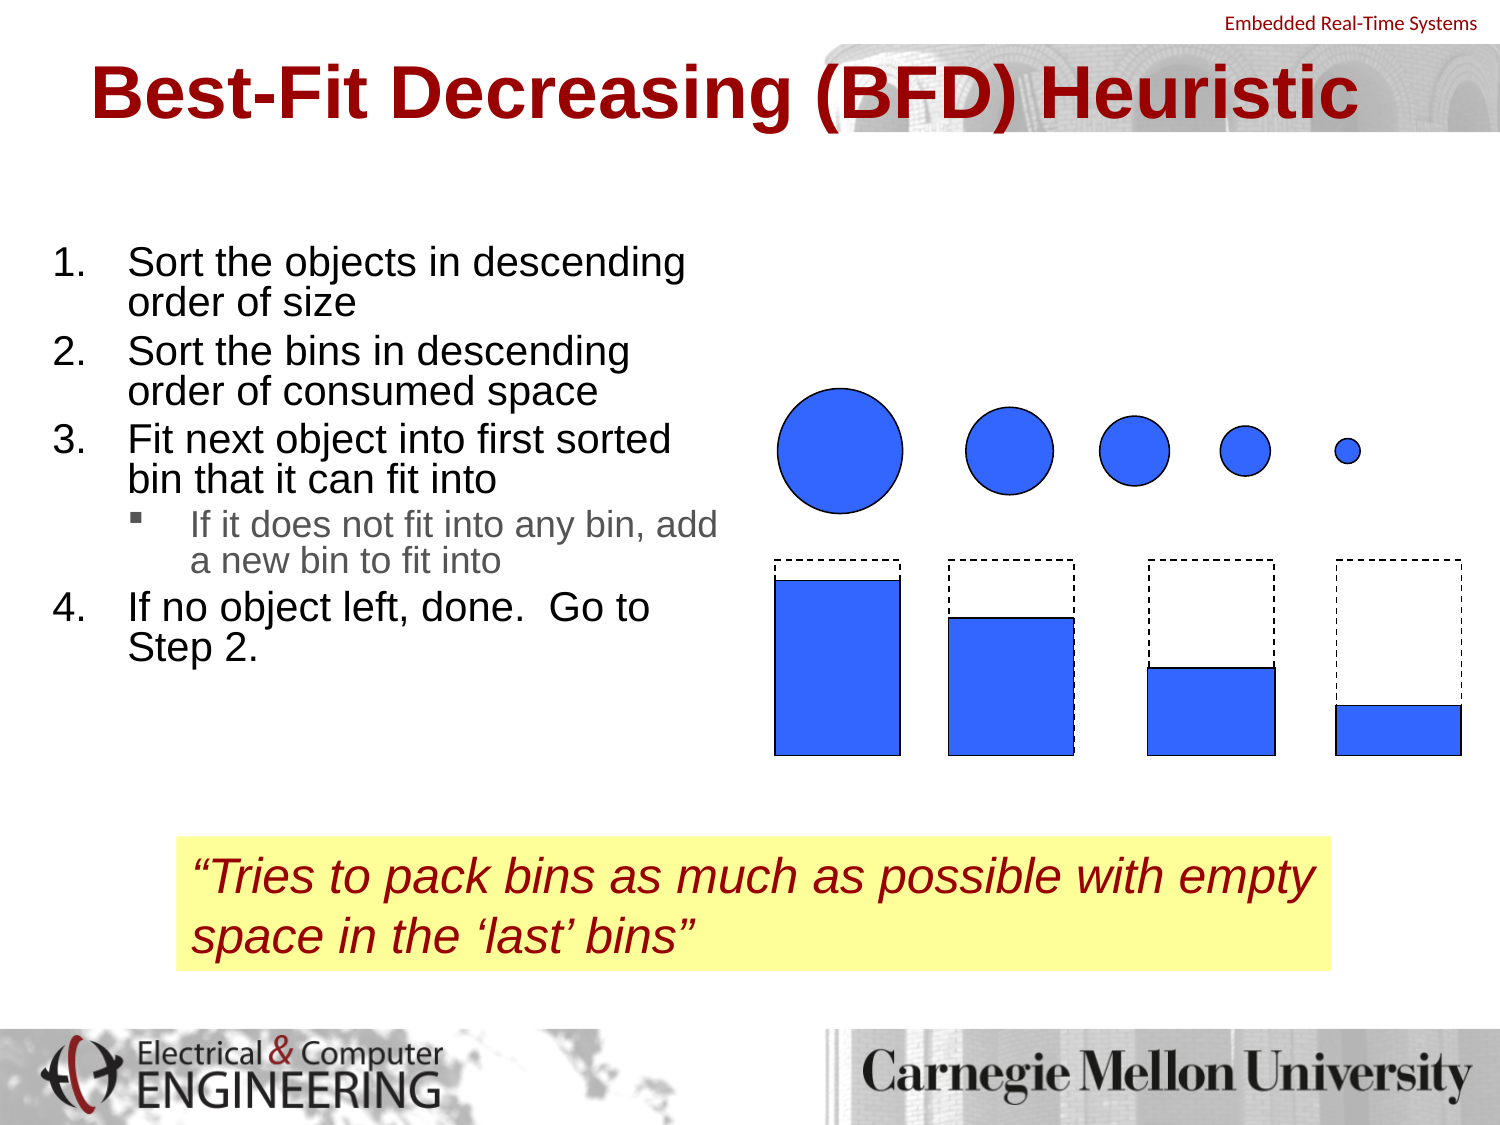

# Best-Fit Decreasing (BFD) Heuristic
Sort the objects in descending order of size
Sort the bins in descending order of consumed space
Fit next object into first sorted bin that it can fit into
If it does not fit into any bin, add a new bin to fit into
If no object left, done.  Go to Step 2.

“Tries to pack bins as much as possible with empty space in the ‘last’ bins”